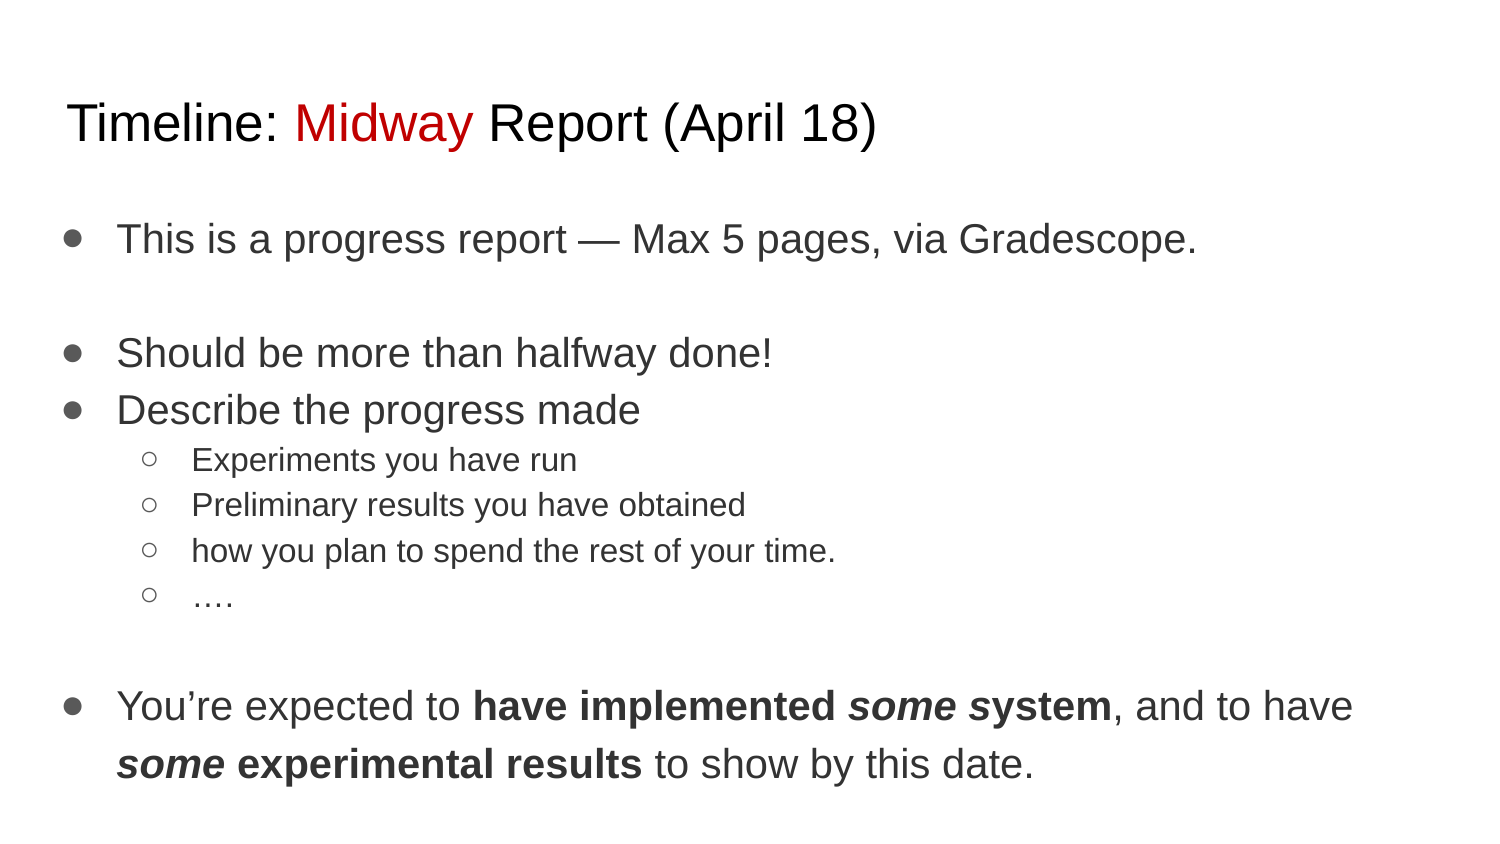

# Timeline: Midway Report (April 18)
This is a progress report — Max 5 pages, via Gradescope.

Should be more than halfway done!
Describe the progress made
Experiments you have run
Preliminary results you have obtained
how you plan to spend the rest of your time.
….

You’re expected to have implemented some system, and to have some experimental results to show by this date.